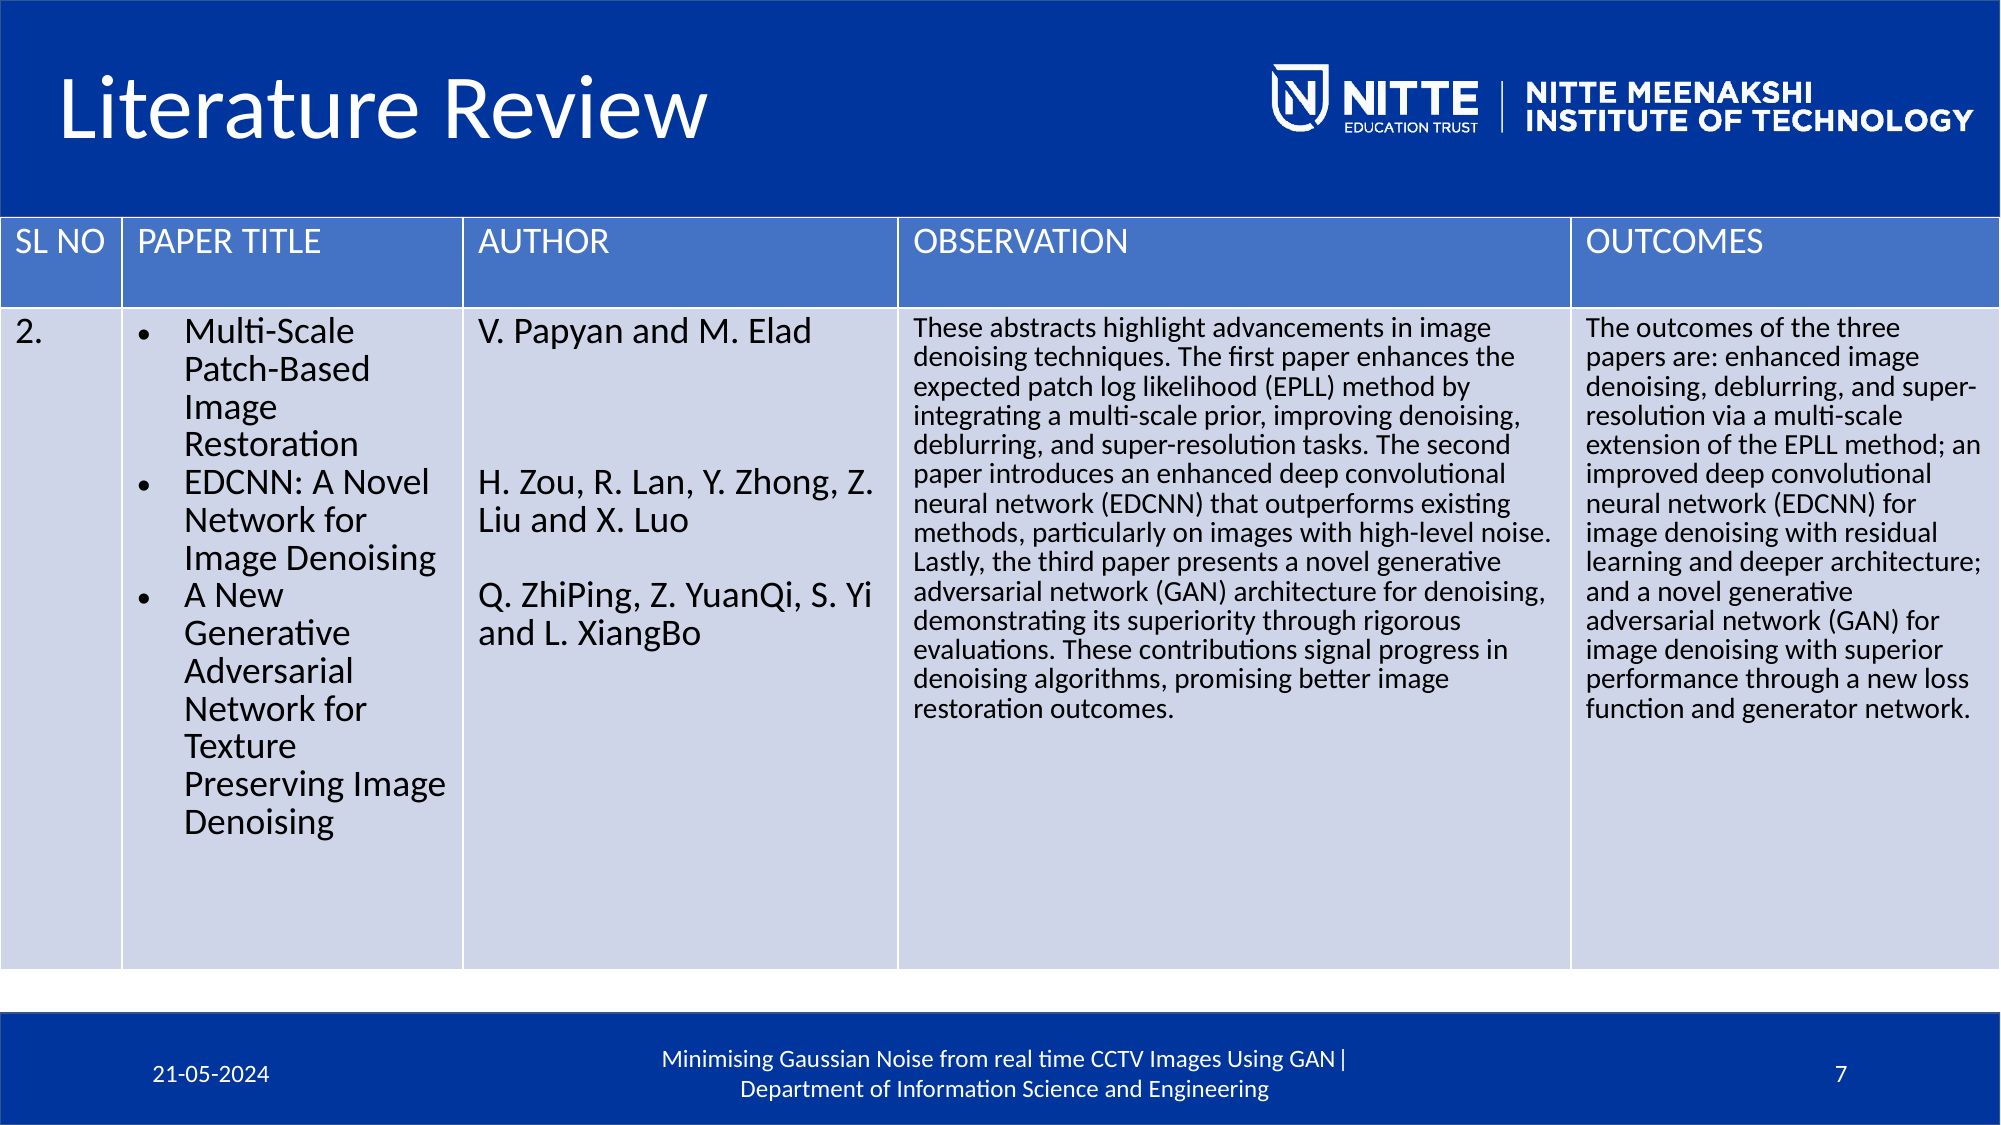

# Literature Review
| SL NO | PAPER TITLE | AUTHOR | OBSERVATION | OUTCOMES |
| --- | --- | --- | --- | --- |
| 2. | Multi-Scale Patch-Based Image Restoration EDCNN: A Novel Network for Image Denoising A New Generative Adversarial Network for Texture Preserving Image Denoising | V. Papyan and M. Elad H. Zou, R. Lan, Y. Zhong, Z. Liu and X. Luo Q. ZhiPing, Z. YuanQi, S. Yi and L. XiangBo | These abstracts highlight advancements in image denoising techniques. The first paper enhances the expected patch log likelihood (EPLL) method by integrating a multi-scale prior, improving denoising, deblurring, and super-resolution tasks. The second paper introduces an enhanced deep convolutional neural network (EDCNN) that outperforms existing methods, particularly on images with high-level noise. Lastly, the third paper presents a novel generative adversarial network (GAN) architecture for denoising, demonstrating its superiority through rigorous evaluations. These contributions signal progress in denoising algorithms, promising better image restoration outcomes. | The outcomes of the three papers are: enhanced image denoising, deblurring, and super-resolution via a multi-scale extension of the EPLL method; an improved deep convolutional neural network (EDCNN) for image denoising with residual learning and deeper architecture; and a novel generative adversarial network (GAN) for image denoising with superior performance through a new loss function and generator network. |
Minimising Gaussian Noise from real time CCTV Images Using GAN| Department of Information Science and Engineering
21-05-2024
7